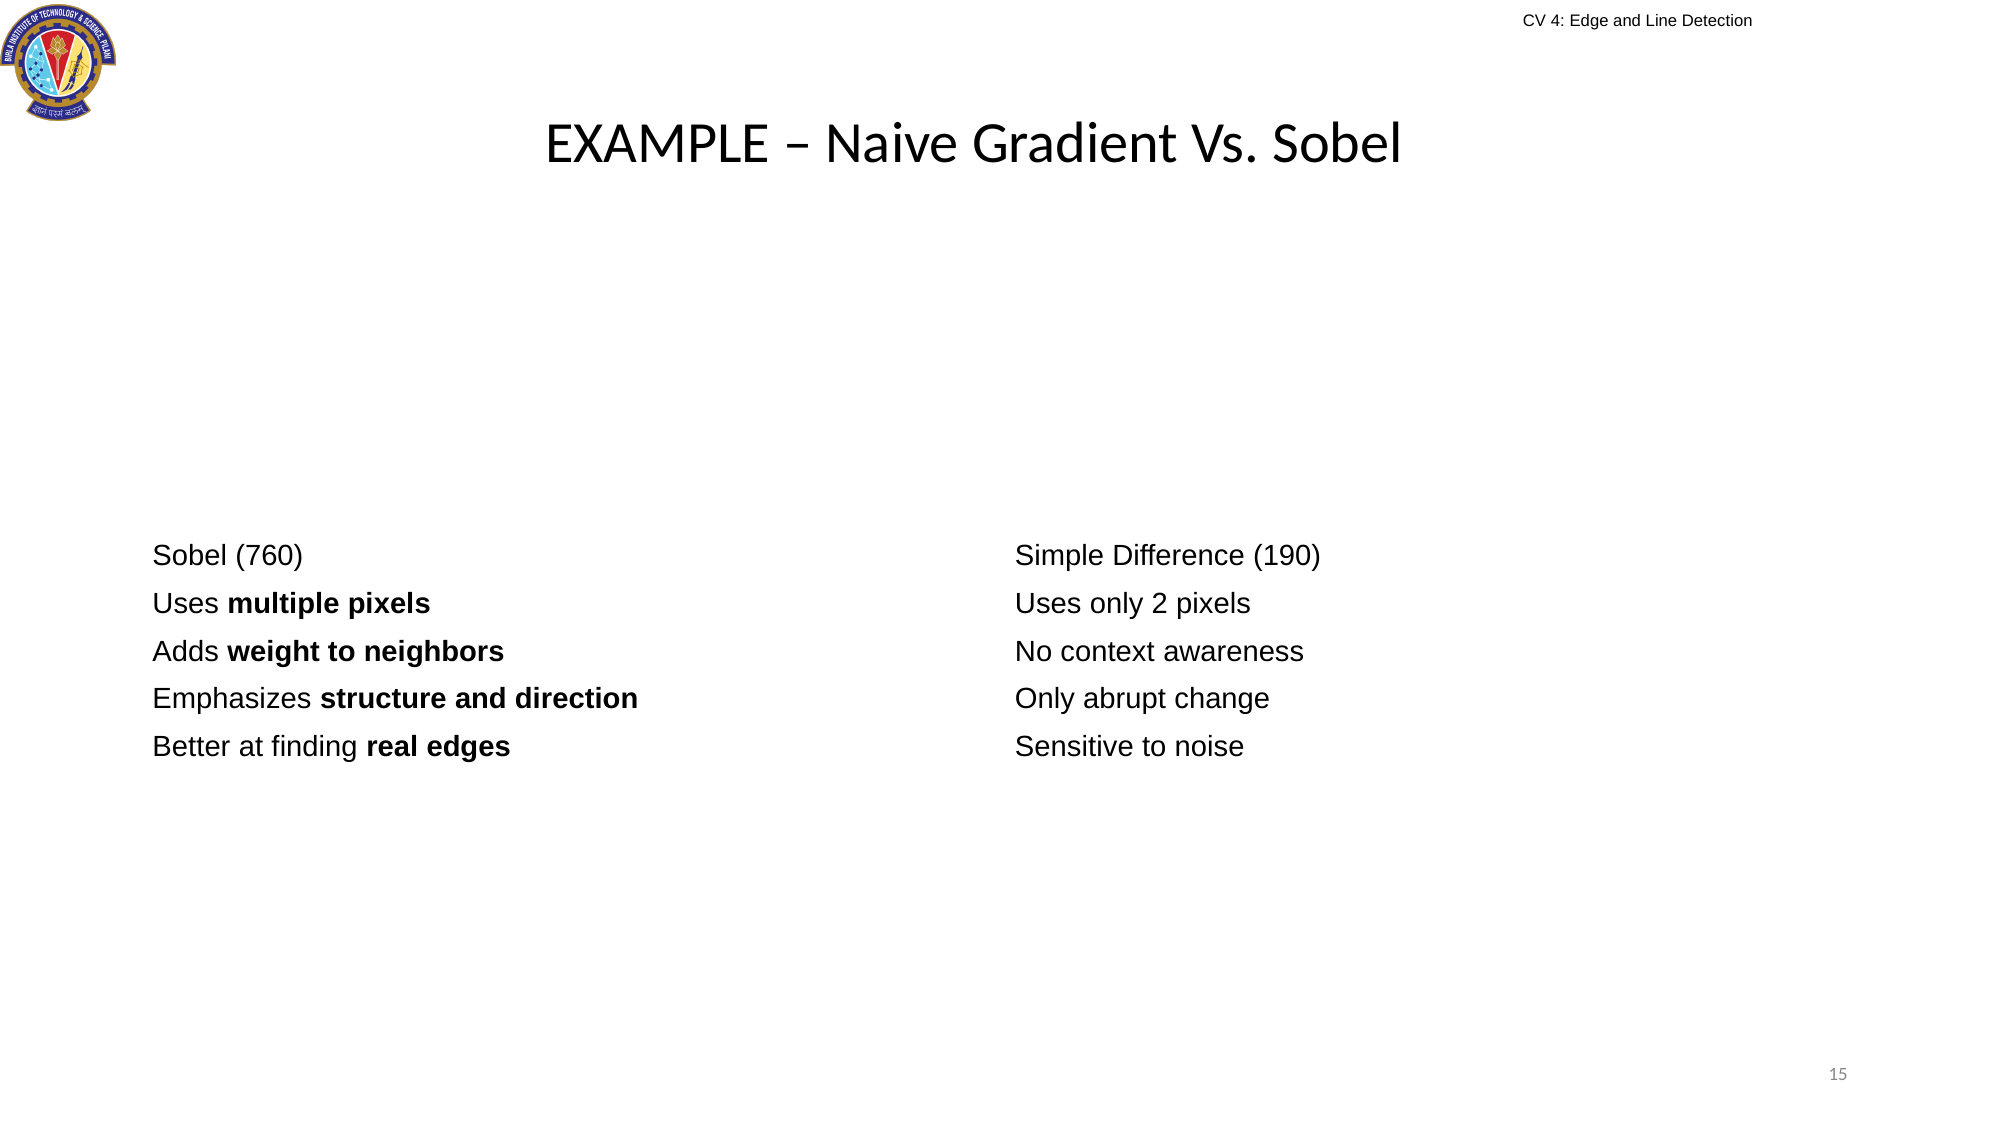

# EXAMPLE – Naive Gradient Vs. Sobel
| Sobel (760) | Simple Difference (190) |
| --- | --- |
| Uses multiple pixels | Uses only 2 pixels |
| Adds weight to neighbors | No context awareness |
| Emphasizes structure and direction | Only abrupt change |
| Better at finding real edges | Sensitive to noise |
15